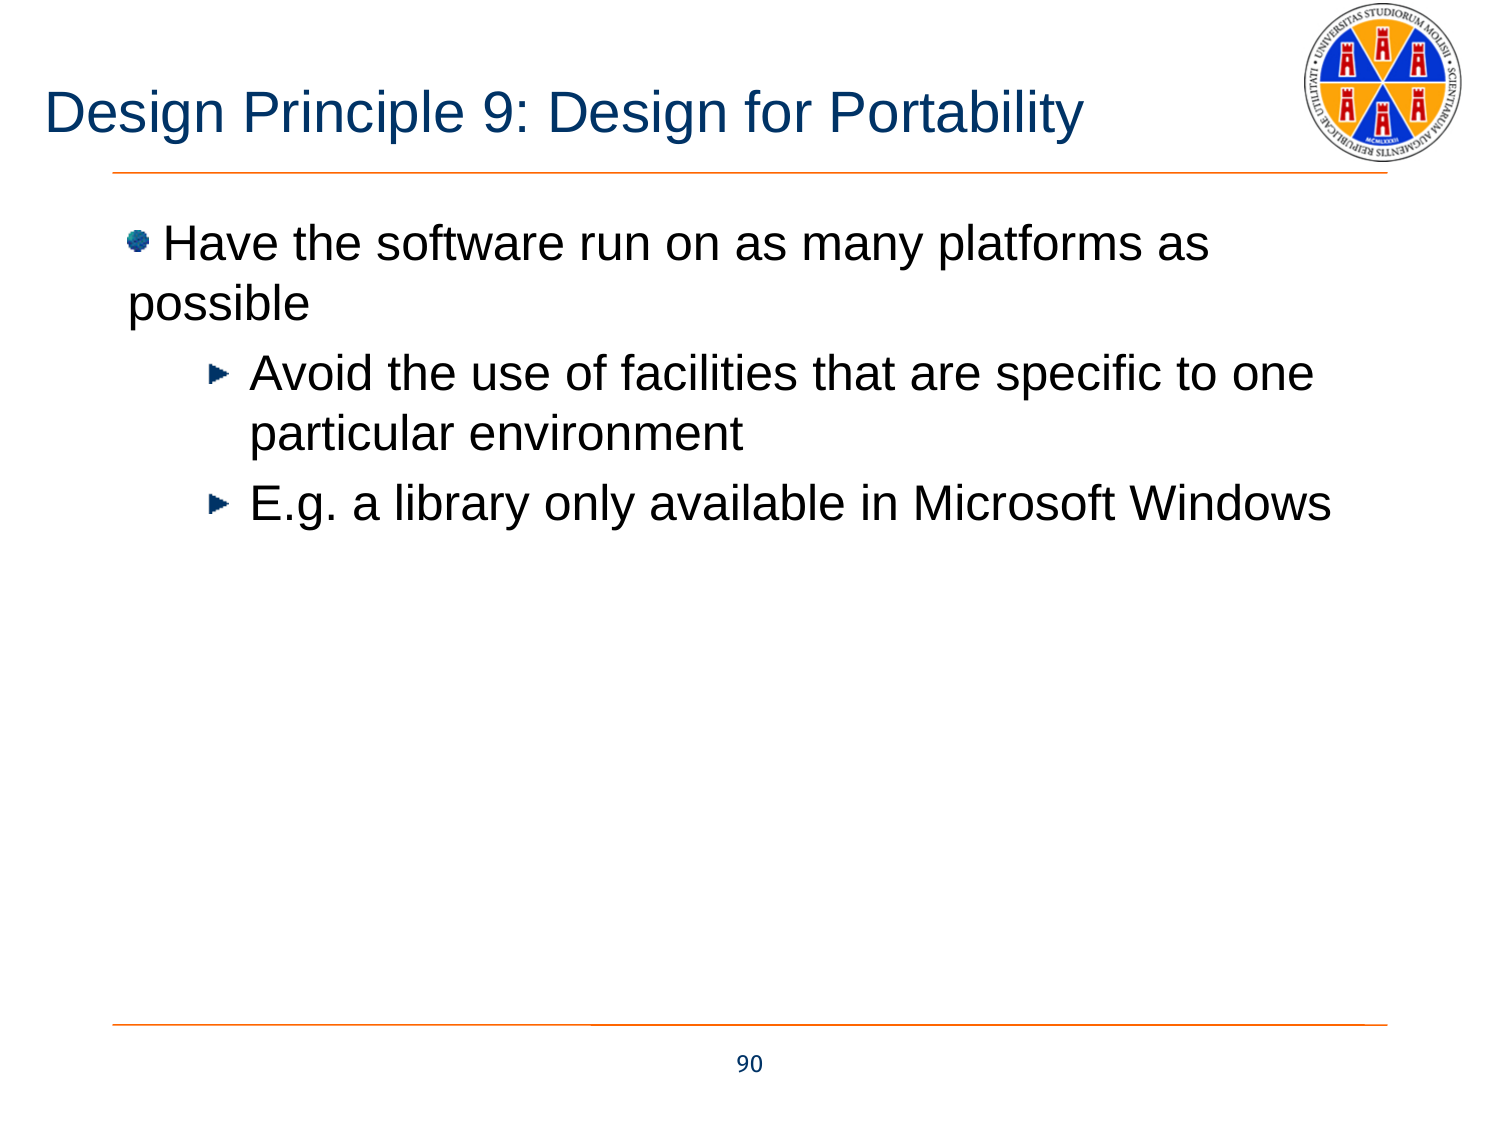

# Design Principle 9: Design for Portability
 Have the software run on as many platforms as possible
Avoid the use of facilities that are specific to one particular environment
E.g. a library only available in Microsoft Windows
90